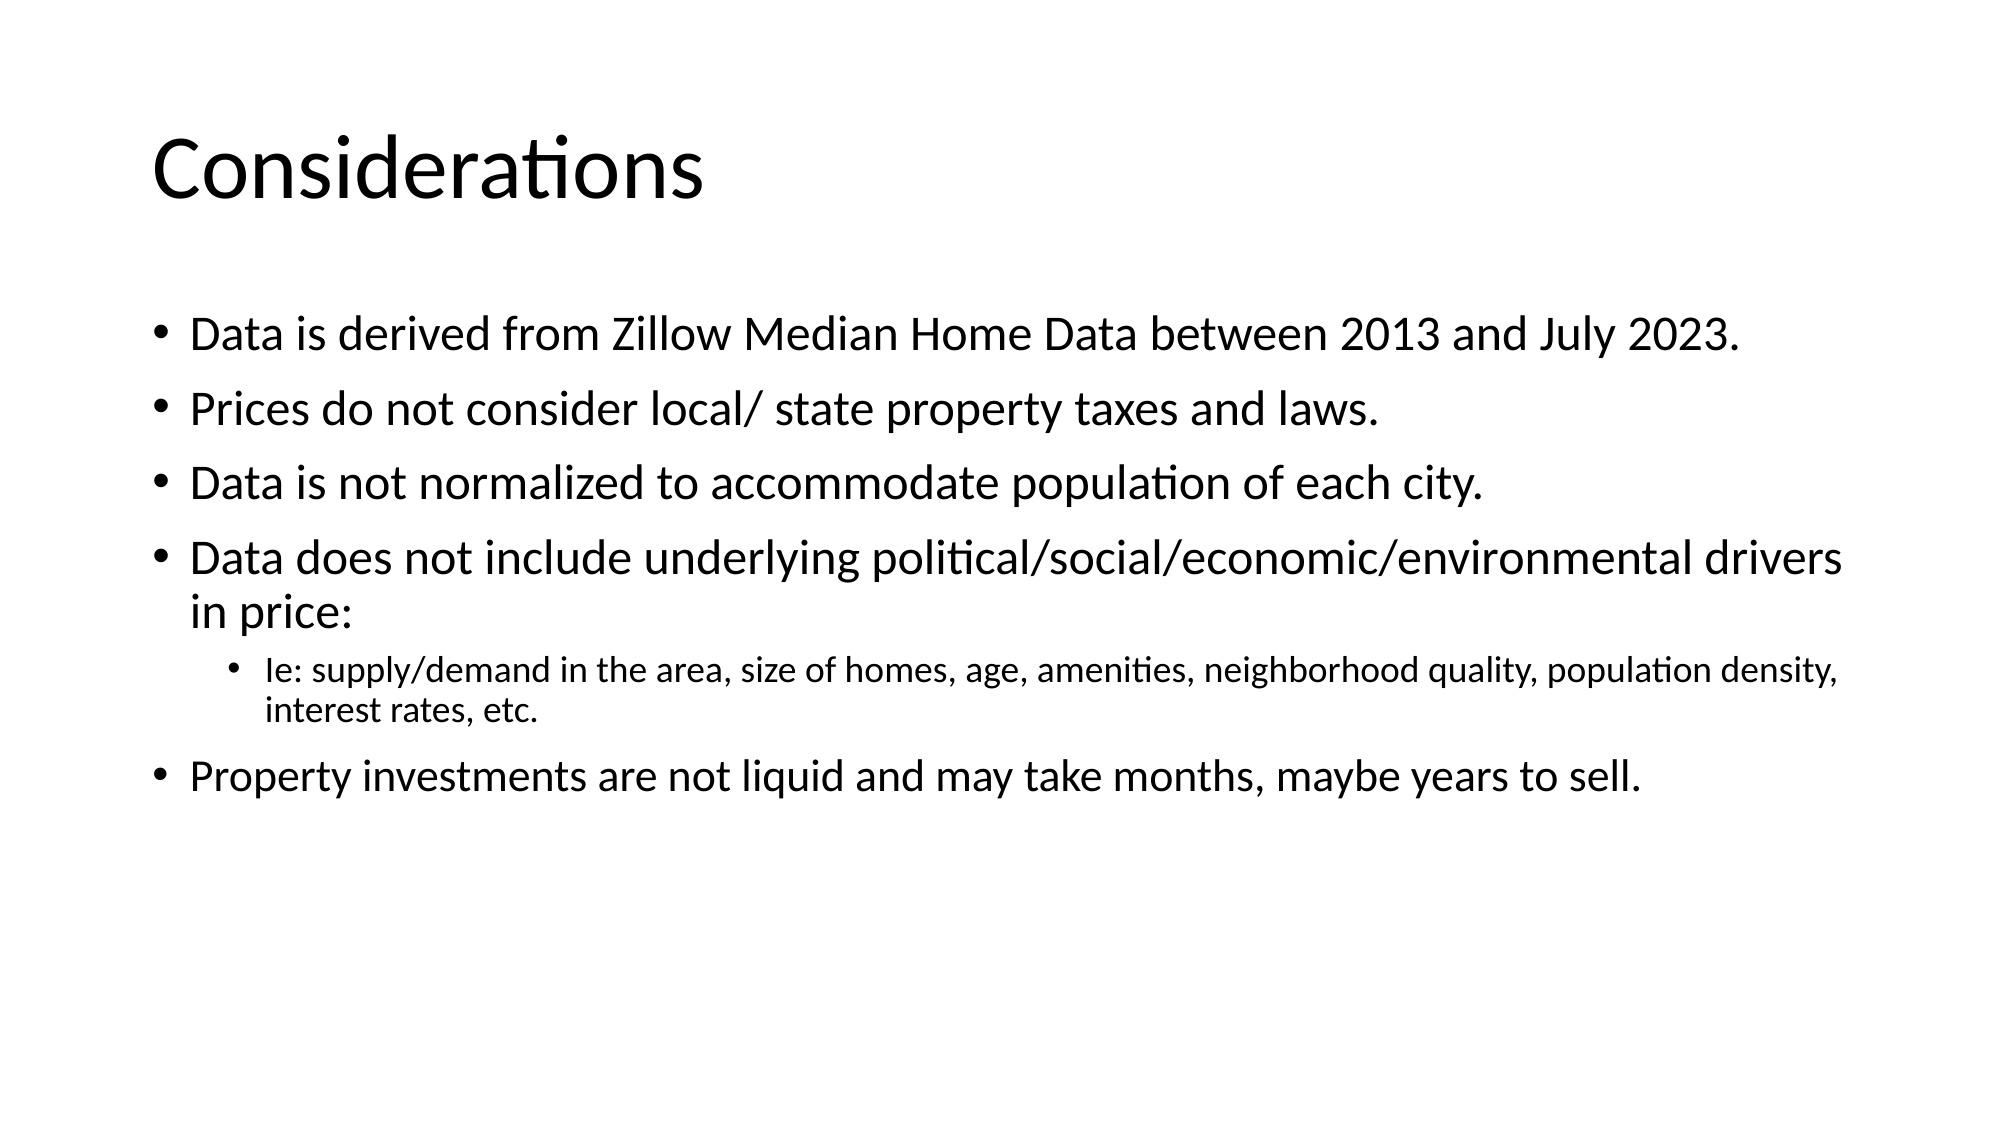

# Considerations
Data is derived from Zillow Median Home Data between 2013 and July 2023.
Prices do not consider local/ state property taxes and laws.
Data is not normalized to accommodate population of each city.
Data does not include underlying political/social/economic/environmental drivers in price:
Ie: supply/demand in the area, size of homes, age, amenities, neighborhood quality, population density, interest rates, etc.
Property investments are not liquid and may take months, maybe years to sell.